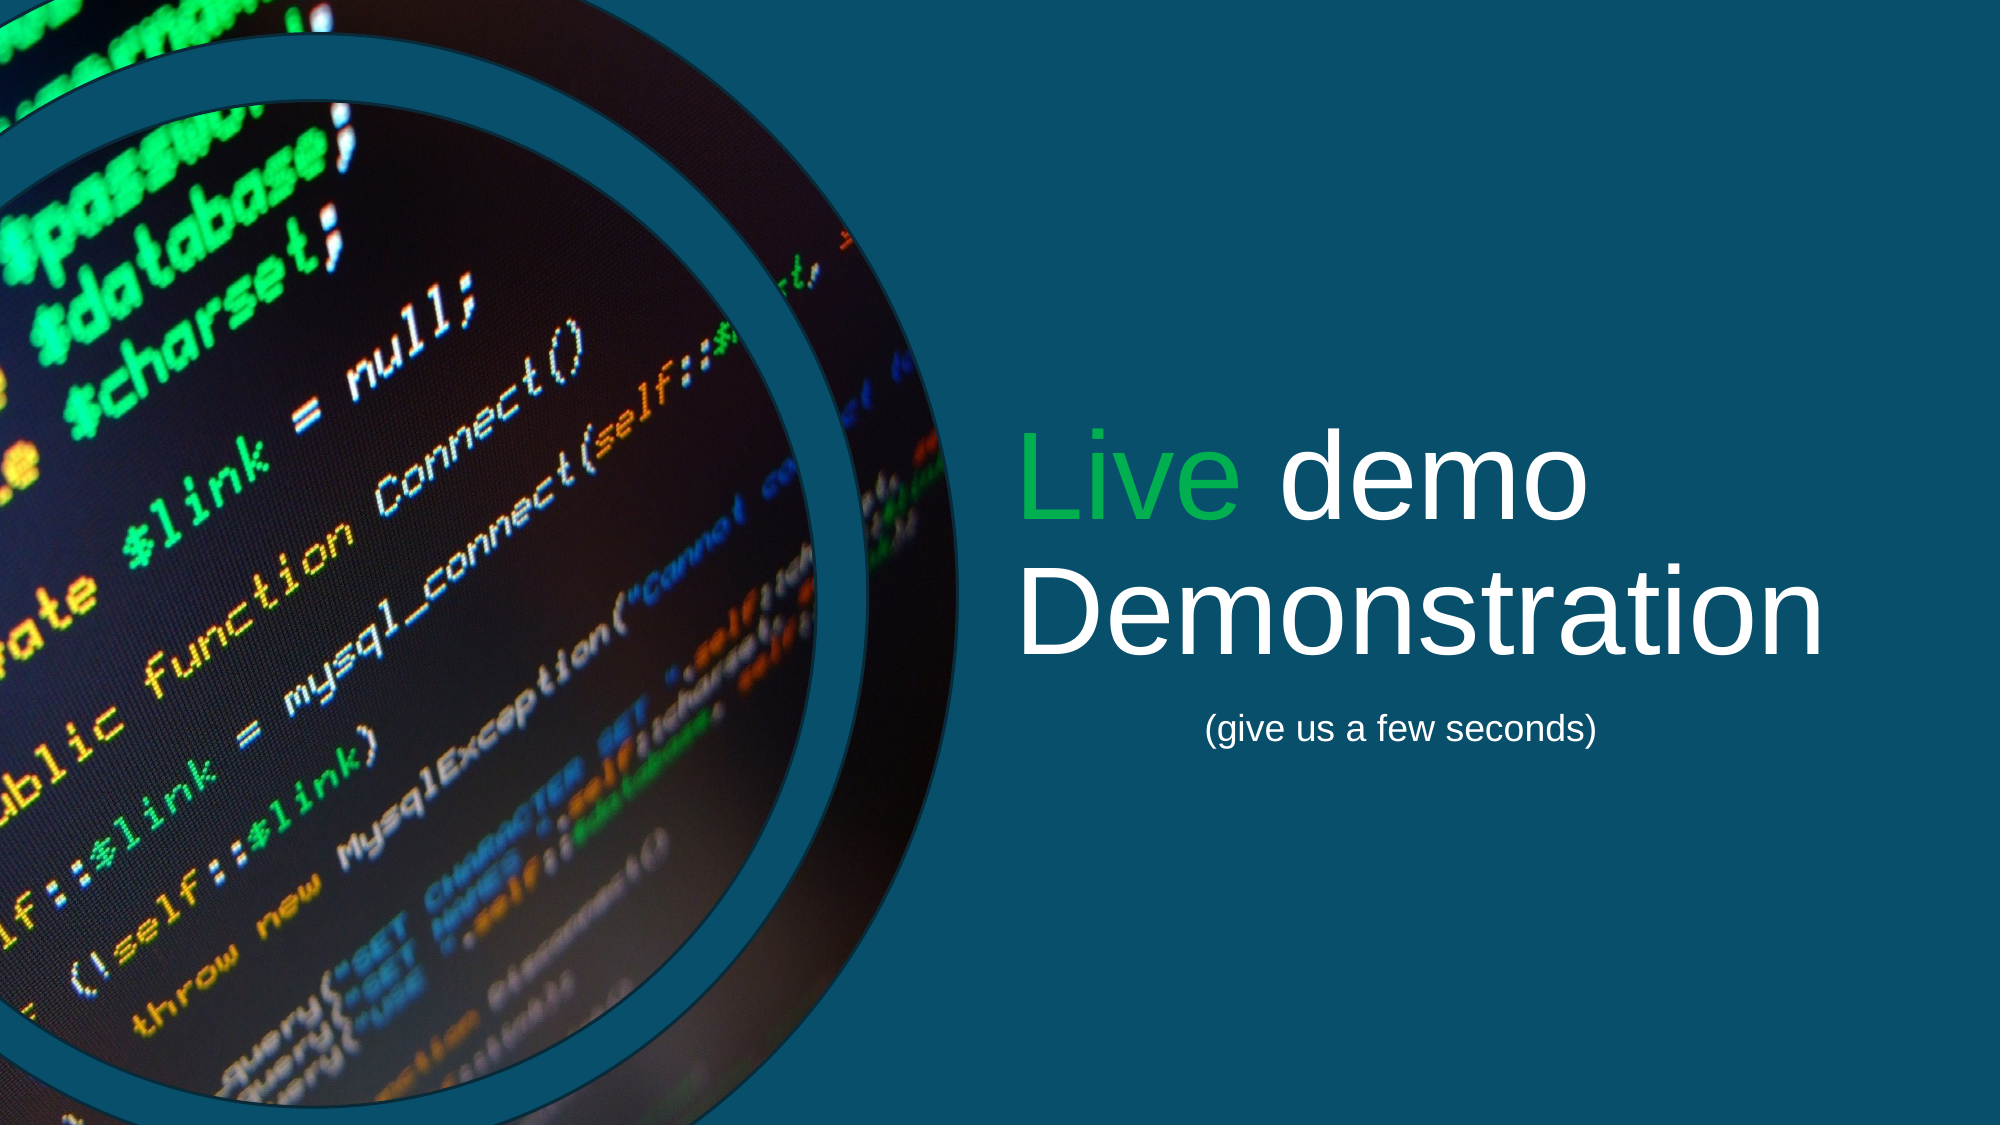

# Live demo Demonstration
(give us a few seconds)